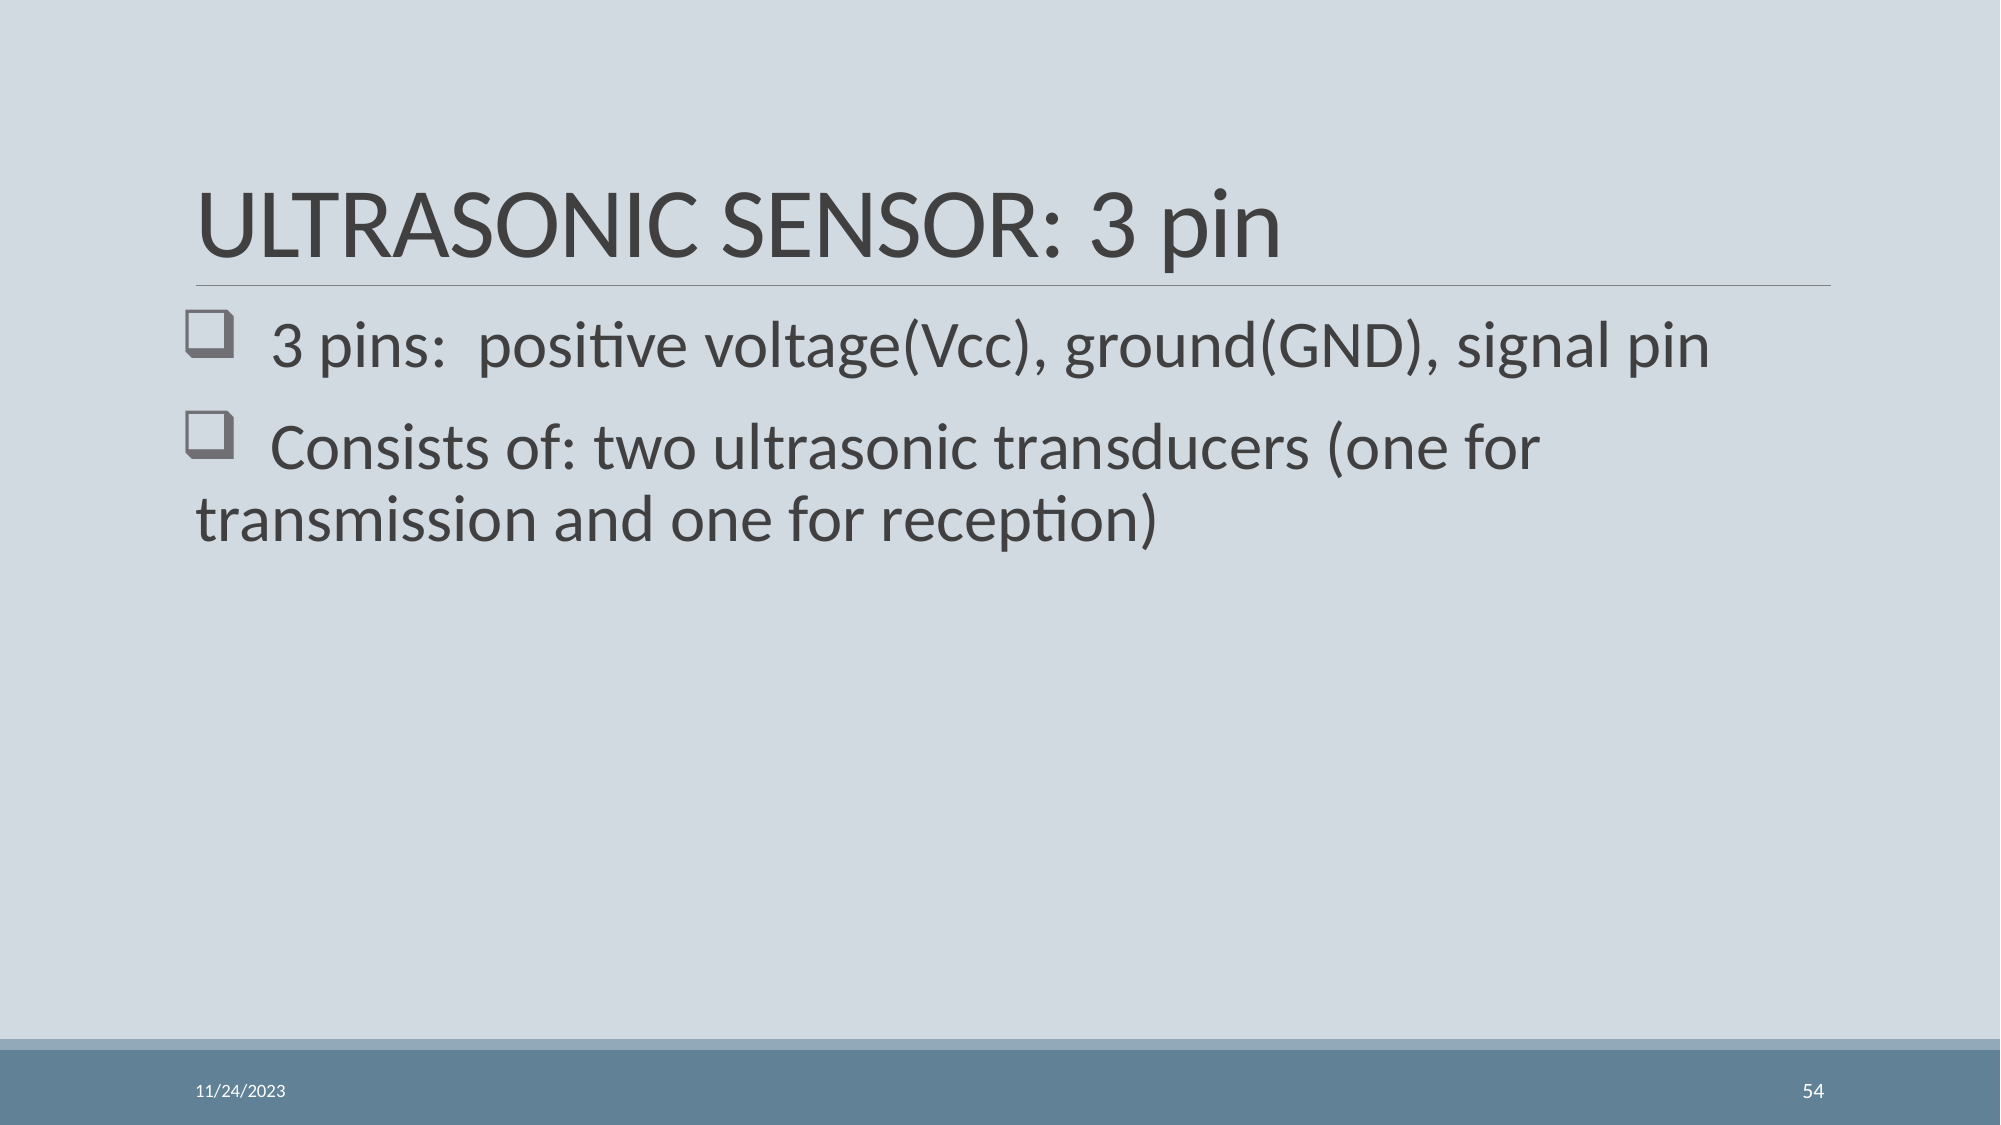

# ULTRASONIC SENSOR: 3 pin
  3 pins:  positive voltage(Vcc), ground(GND), signal pin
  Consists of: two ultrasonic transducers (one for transmission and one for reception)
11/24/2023
54